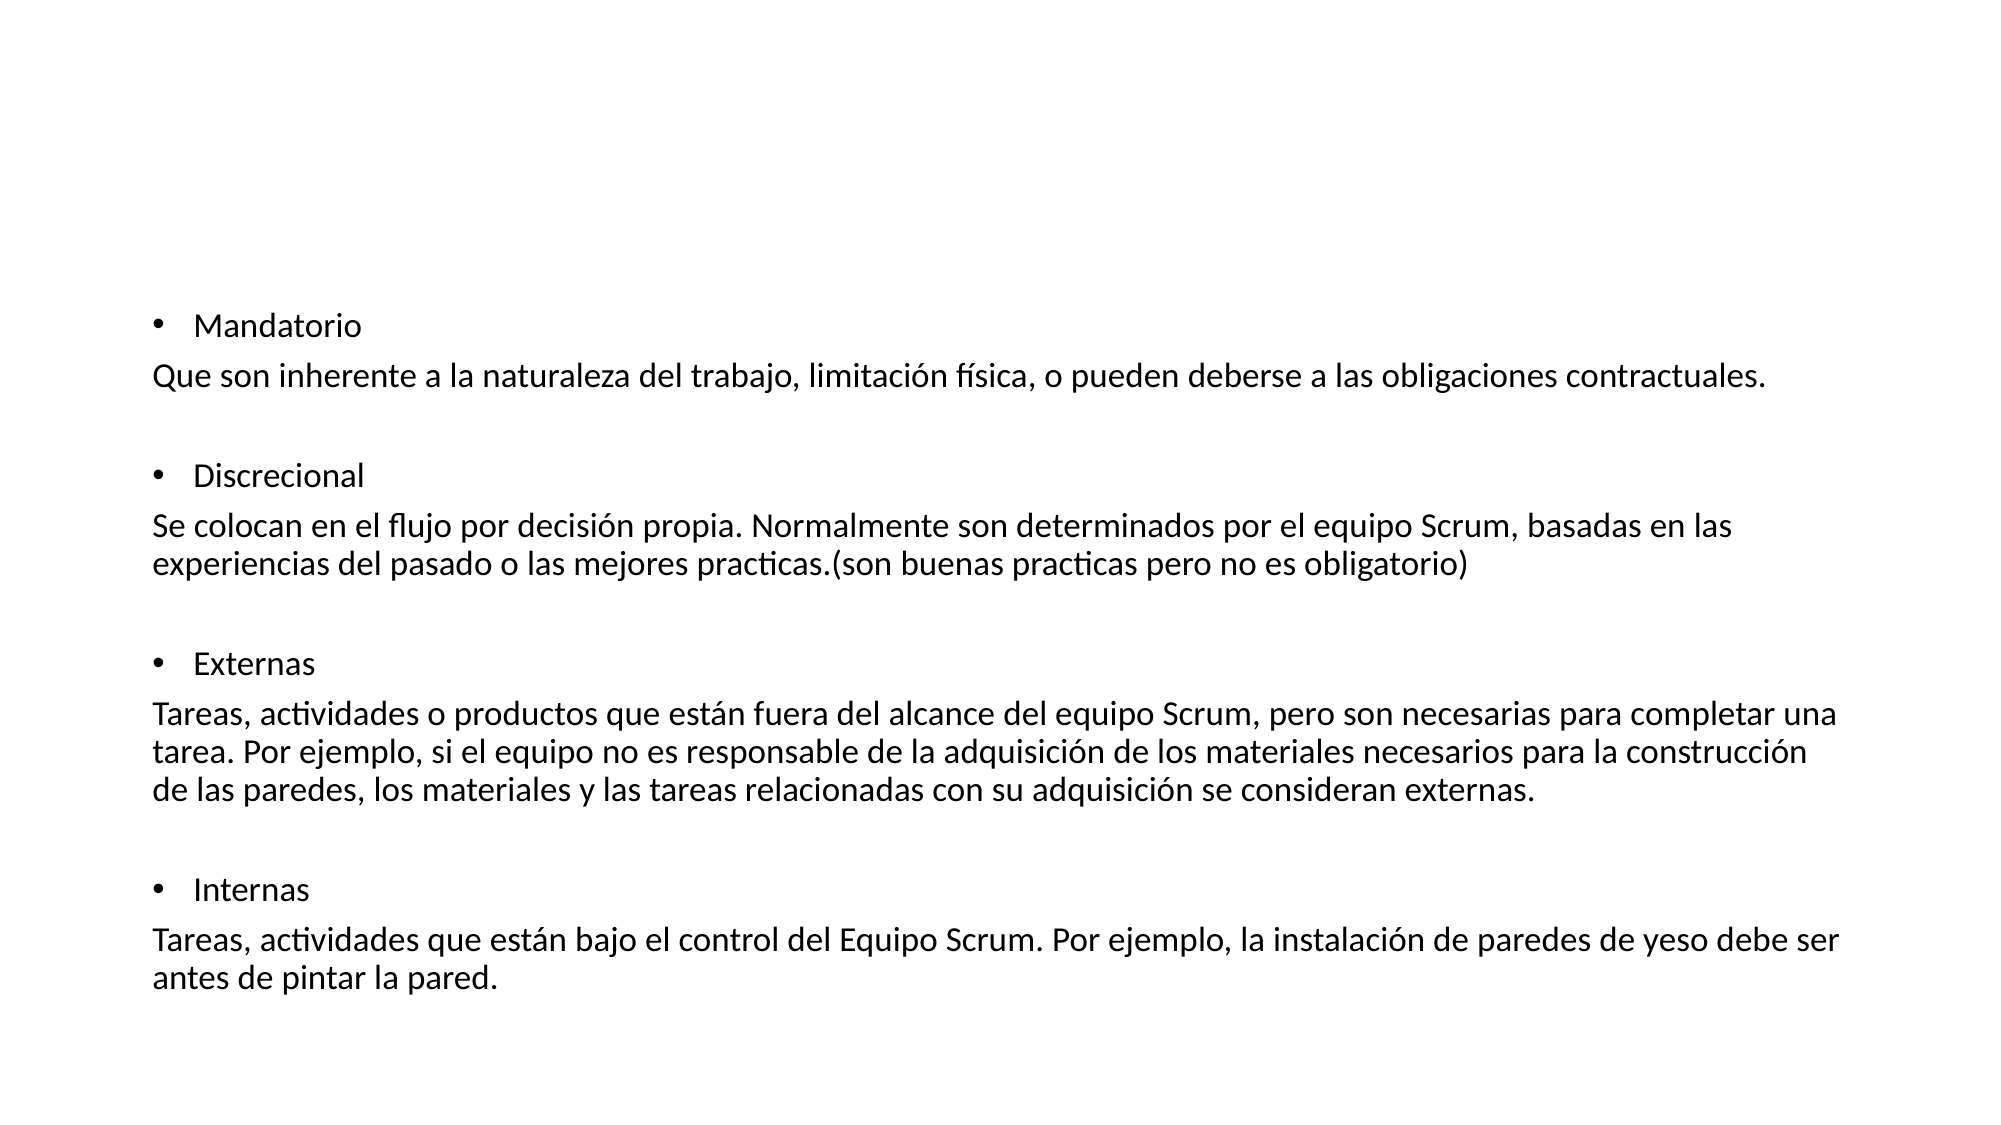

#
Mandatorio
Que son inherente a la naturaleza del trabajo, limitación física, o pueden deberse a las obligaciones contractuales.

Discrecional
Se colocan en el flujo por decisión propia. Normalmente son determinados por el equipo Scrum, basadas en las experiencias del pasado o las mejores practicas.(son buenas practicas pero no es obligatorio)

Externas
Tareas, actividades o productos que están fuera del alcance del equipo Scrum, pero son necesarias para completar una tarea. Por ejemplo, si el equipo no es responsable de la adquisición de los materiales necesarios para la construcción de las paredes, los materiales y las tareas relacionadas con su adquisición se consideran externas.

Internas
Tareas, actividades que están bajo el control del Equipo Scrum. Por ejemplo, la instalación de paredes de yeso debe ser antes de pintar la pared.